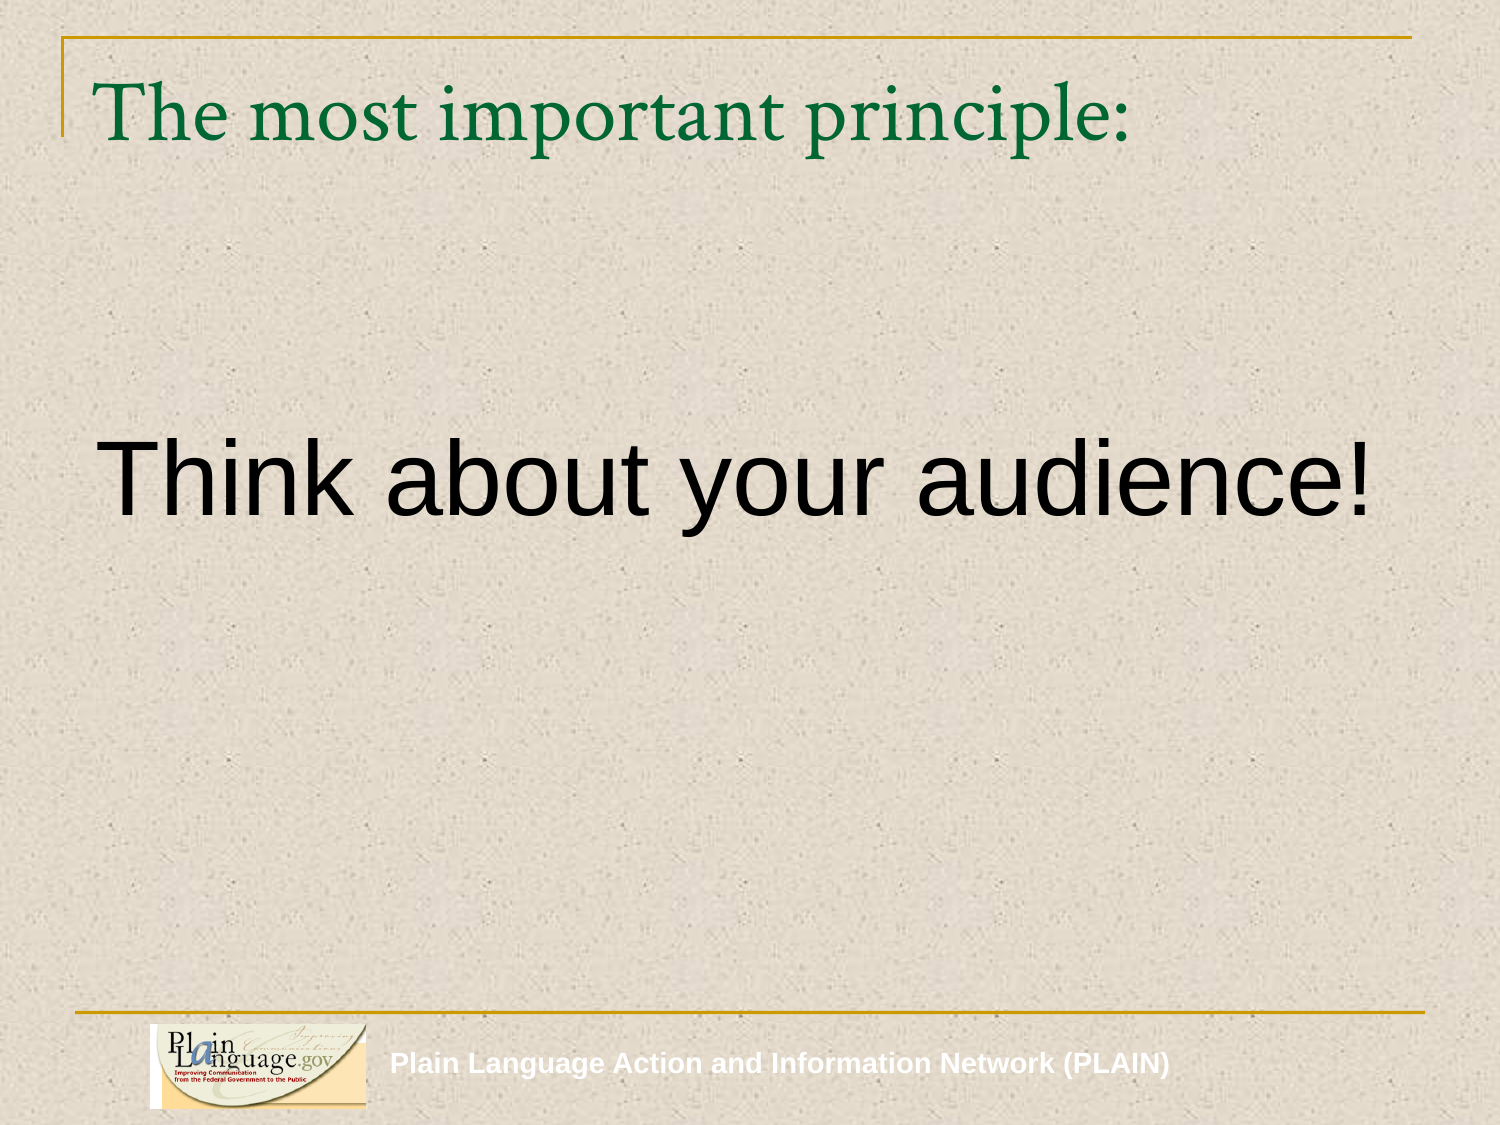

# The most important principle:
Think about your audience!